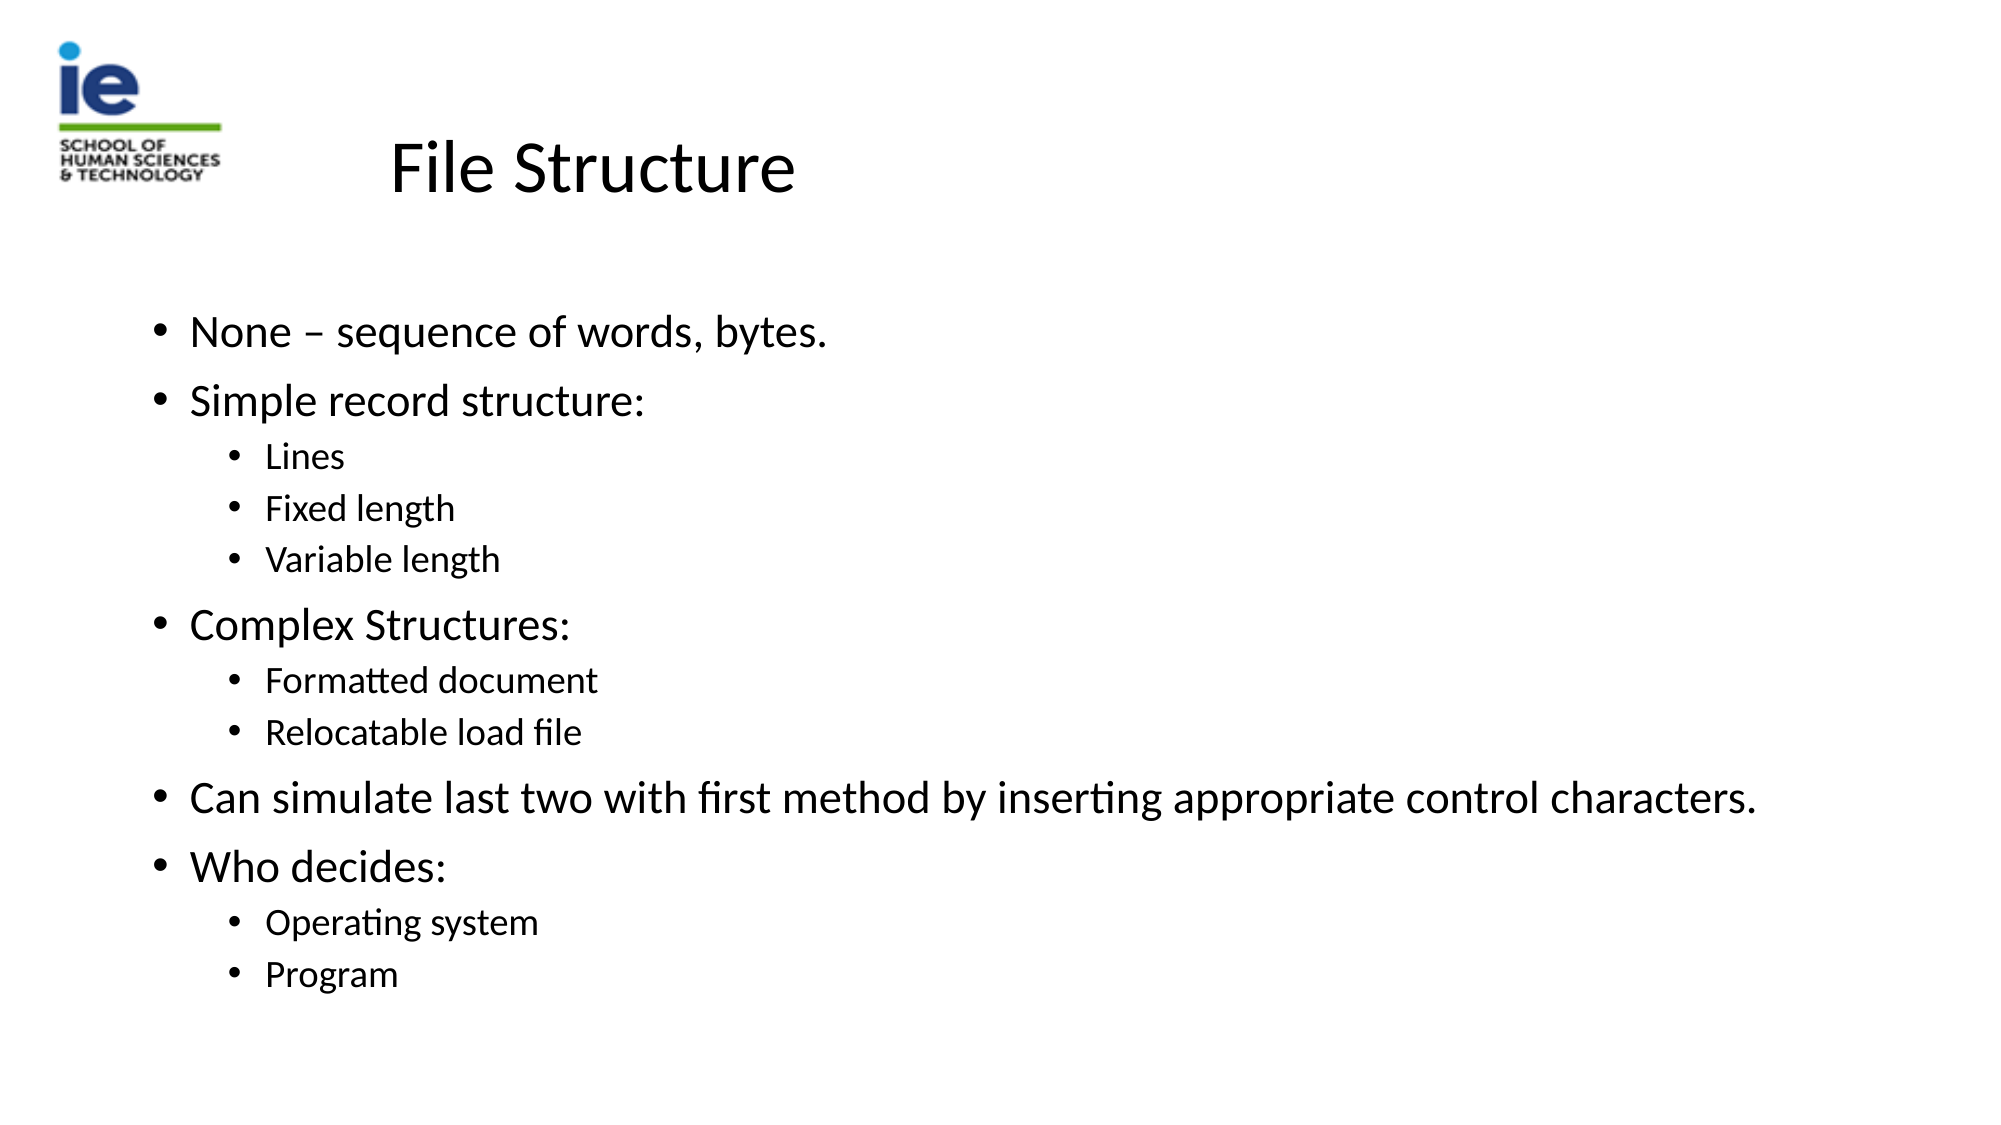

# File Structure
None – sequence of words, bytes.
Simple record structure:
Lines
Fixed length
Variable length
Complex Structures:
Formatted document
Relocatable load file
Can simulate last two with first method by inserting appropriate control characters.
Who decides:
Operating system
Program